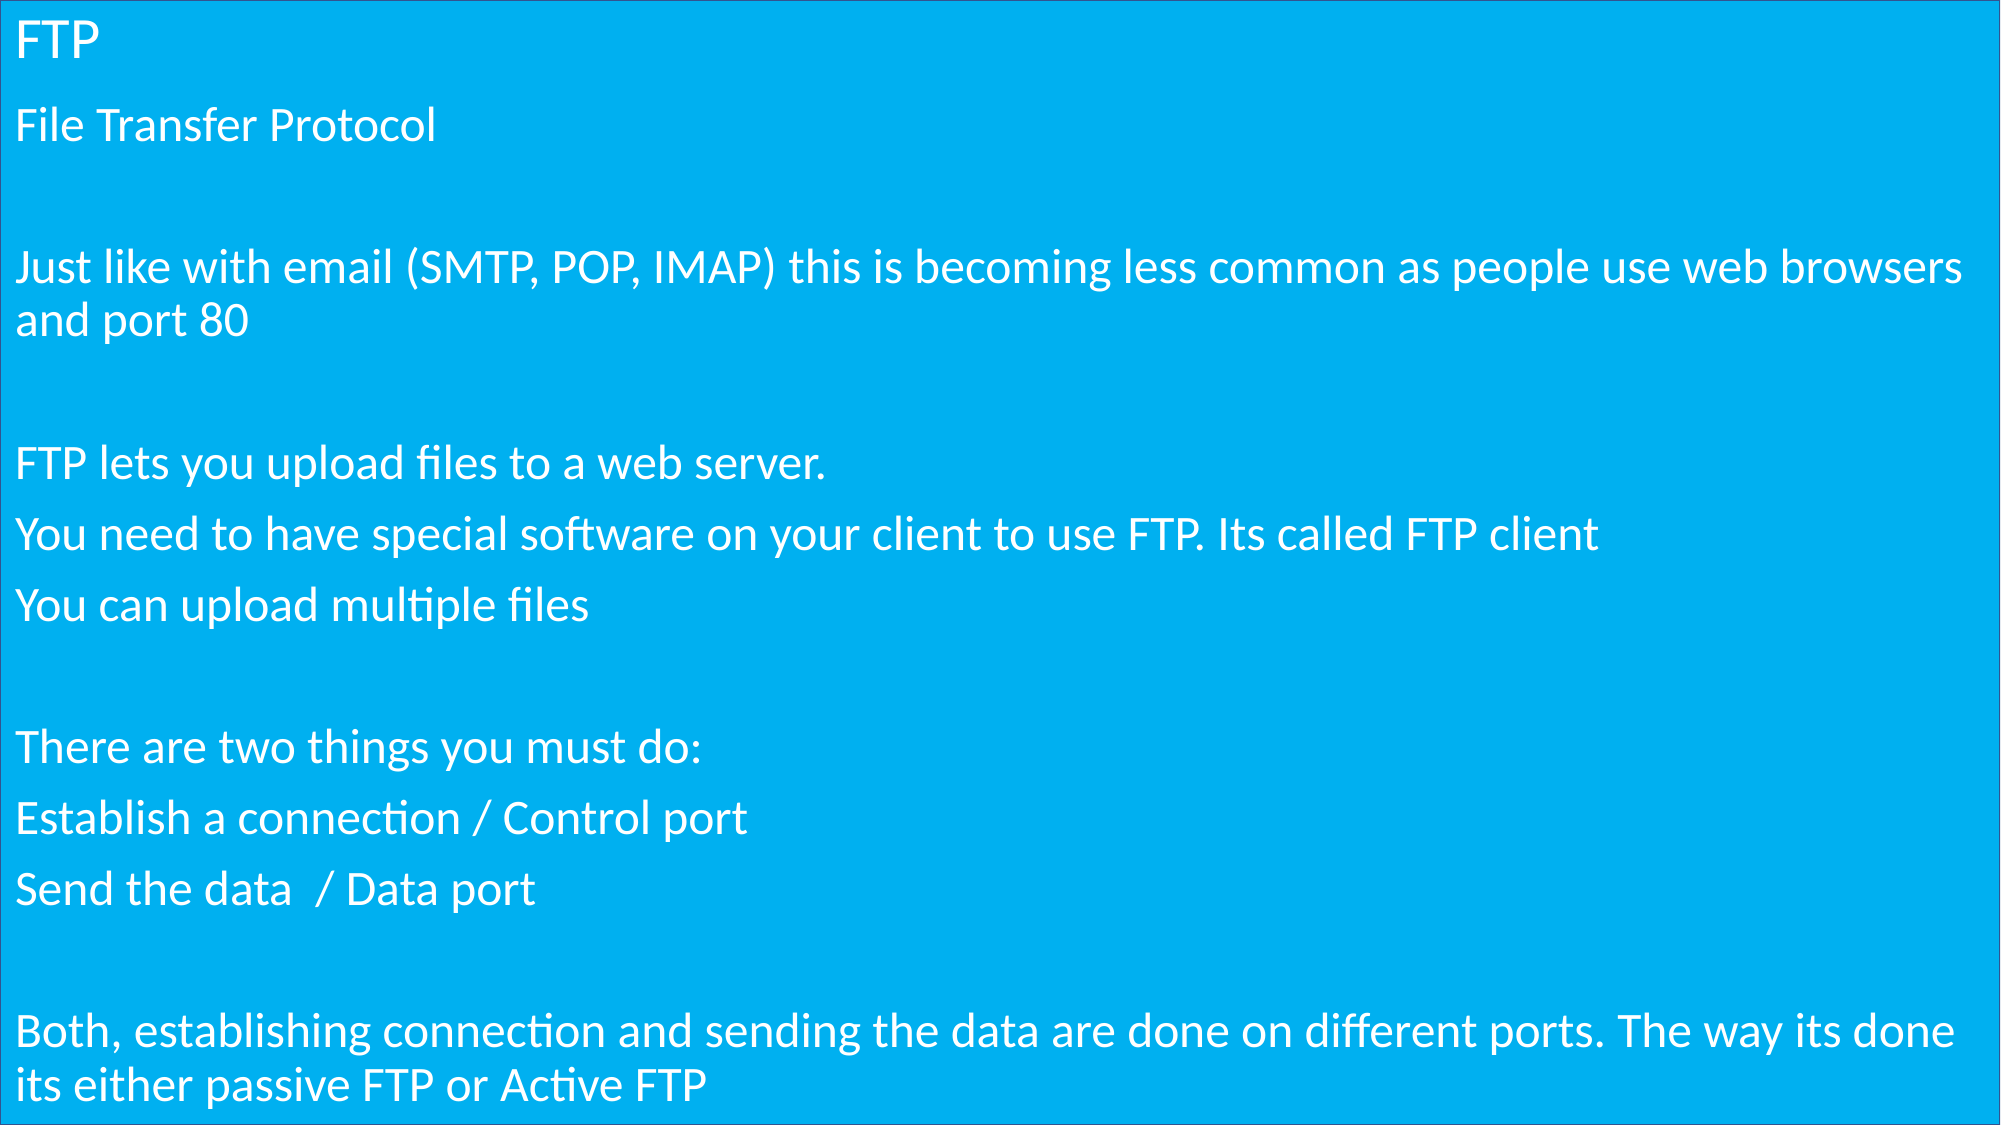

# FTP
File Transfer Protocol

Just like with email (SMTP, POP, IMAP) this is becoming less common as people use web browsers and port 80

FTP lets you upload files to a web server.
You need to have special software on your client to use FTP. Its called FTP client
You can upload multiple files

There are two things you must do:
Establish a connection / Control port
Send the data  / Data port

Both, establishing connection and sending the data are done on different ports. The way its done its either passive FTP or Active FTP